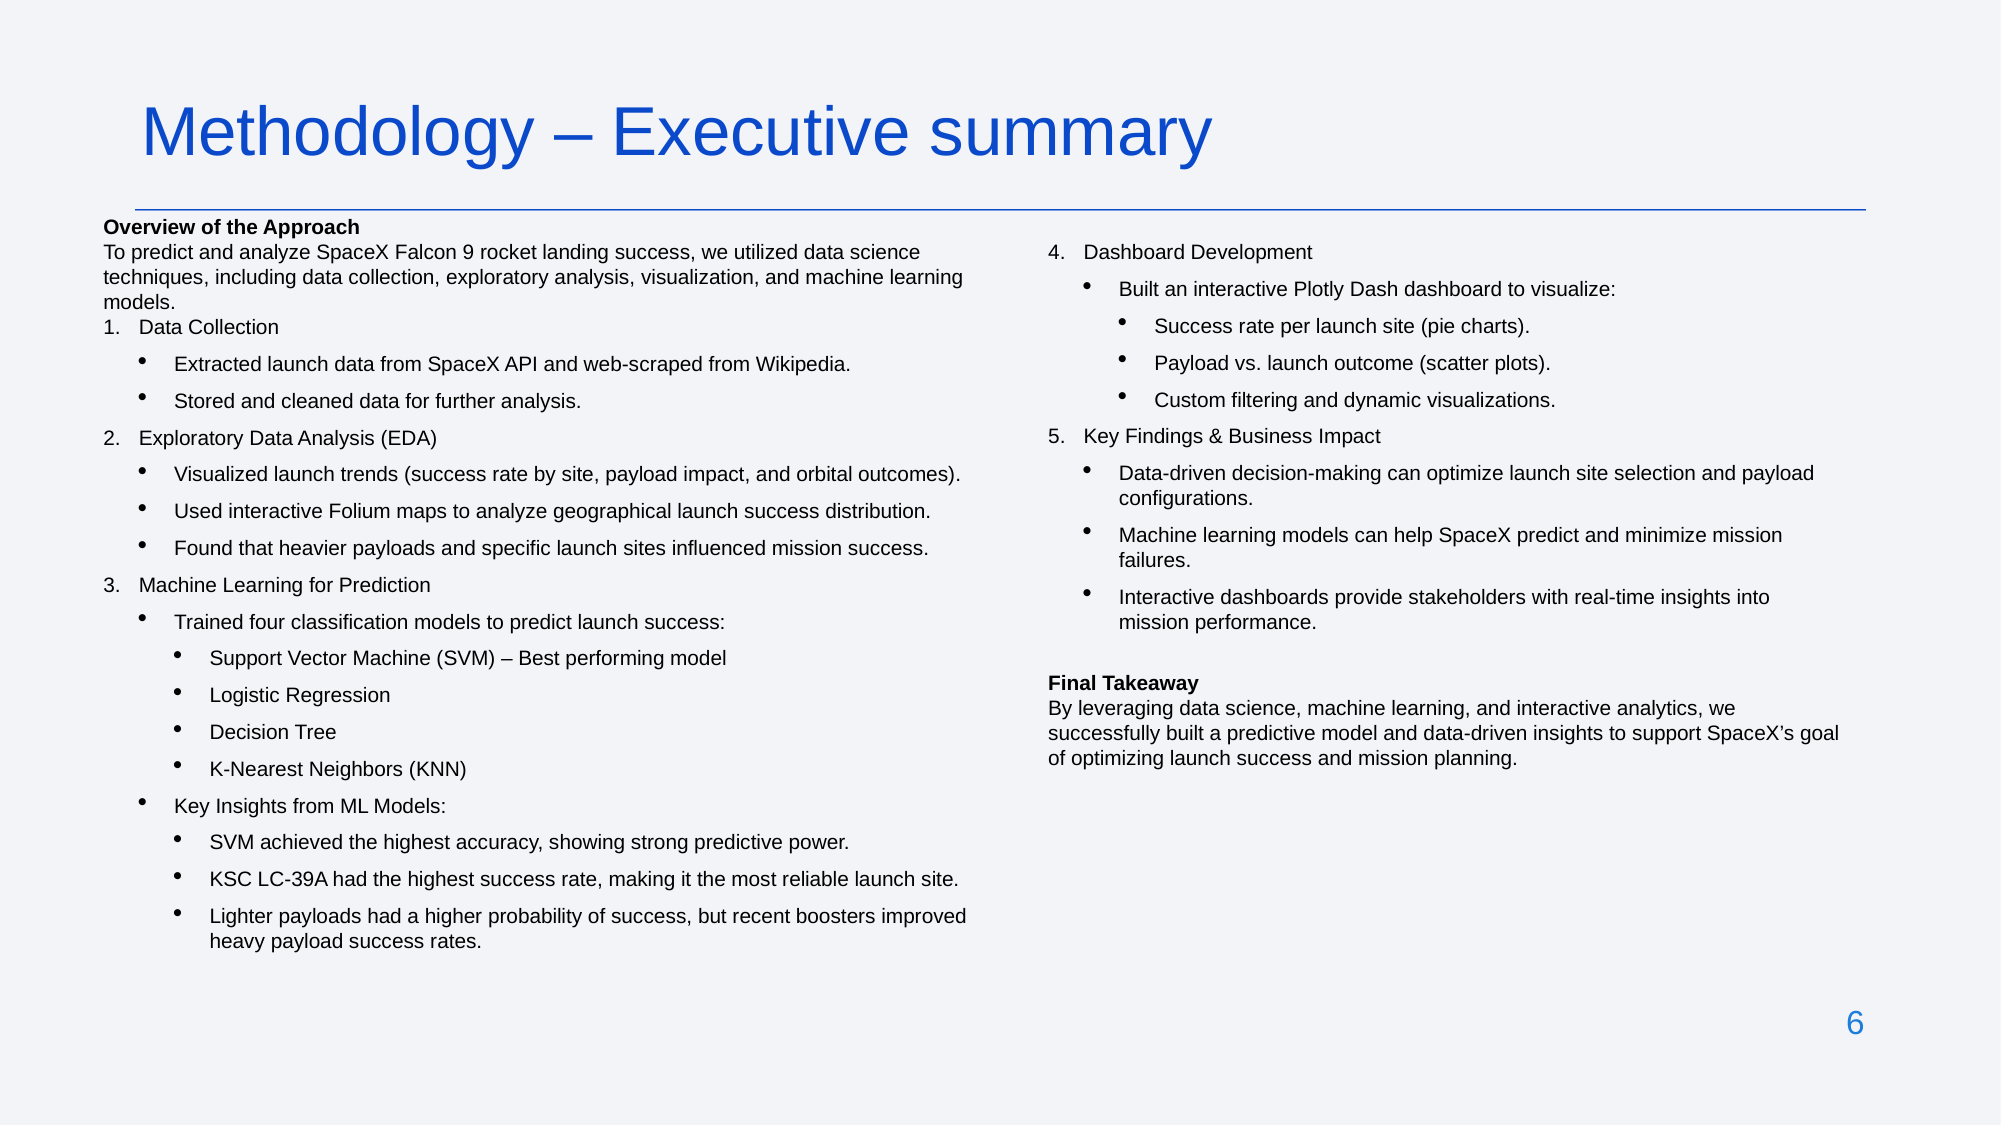

Methodology – Executive summary
Overview of the Approach
To predict and analyze SpaceX Falcon 9 rocket landing success, we utilized data science techniques, including data collection, exploratory analysis, visualization, and machine learning models.
Data Collection
Extracted launch data from SpaceX API and web-scraped from Wikipedia.
Stored and cleaned data for further analysis.
Exploratory Data Analysis (EDA)
Visualized launch trends (success rate by site, payload impact, and orbital outcomes).
Used interactive Folium maps to analyze geographical launch success distribution.
Found that heavier payloads and specific launch sites influenced mission success.
Machine Learning for Prediction
Trained four classification models to predict launch success:
Support Vector Machine (SVM) – Best performing model
Logistic Regression
Decision Tree
K-Nearest Neighbors (KNN)
Key Insights from ML Models:
SVM achieved the highest accuracy, showing strong predictive power.
KSC LC-39A had the highest success rate, making it the most reliable launch site.
Lighter payloads had a higher probability of success, but recent boosters improved heavy payload success rates.

Dashboard Development
Built an interactive Plotly Dash dashboard to visualize:
Success rate per launch site (pie charts).
Payload vs. launch outcome (scatter plots).
Custom filtering and dynamic visualizations.
Key Findings & Business Impact
Data-driven decision-making can optimize launch site selection and payload configurations.
Machine learning models can help SpaceX predict and minimize mission failures.
Interactive dashboards provide stakeholders with real-time insights into mission performance.

Final Takeaway
By leveraging data science, machine learning, and interactive analytics, we successfully built a predictive model and data-driven insights to support SpaceX’s goal of optimizing launch success and mission planning.
6